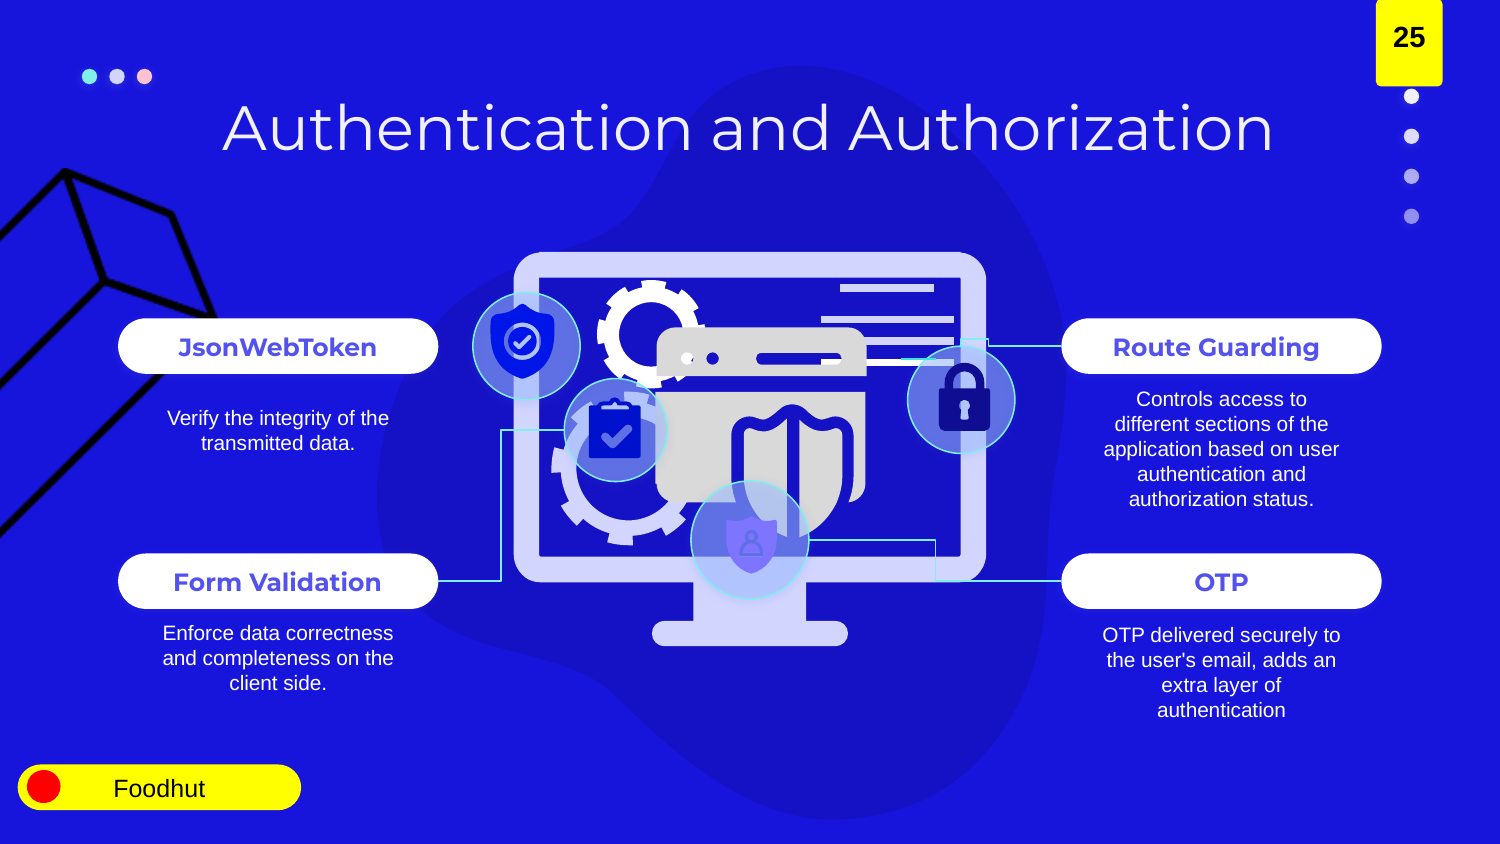

25

# Authentication and Authorization

JsonWebToken
Route Guarding

Verify the integrity of the transmitted data.
Controls access to different sections of the application based on user authentication and authorization status.

Form Validation
OTP
OTP delivered securely to the user's email, adds an extra layer of authentication
Enforce data correctness and completeness on the client side.
Foodhut